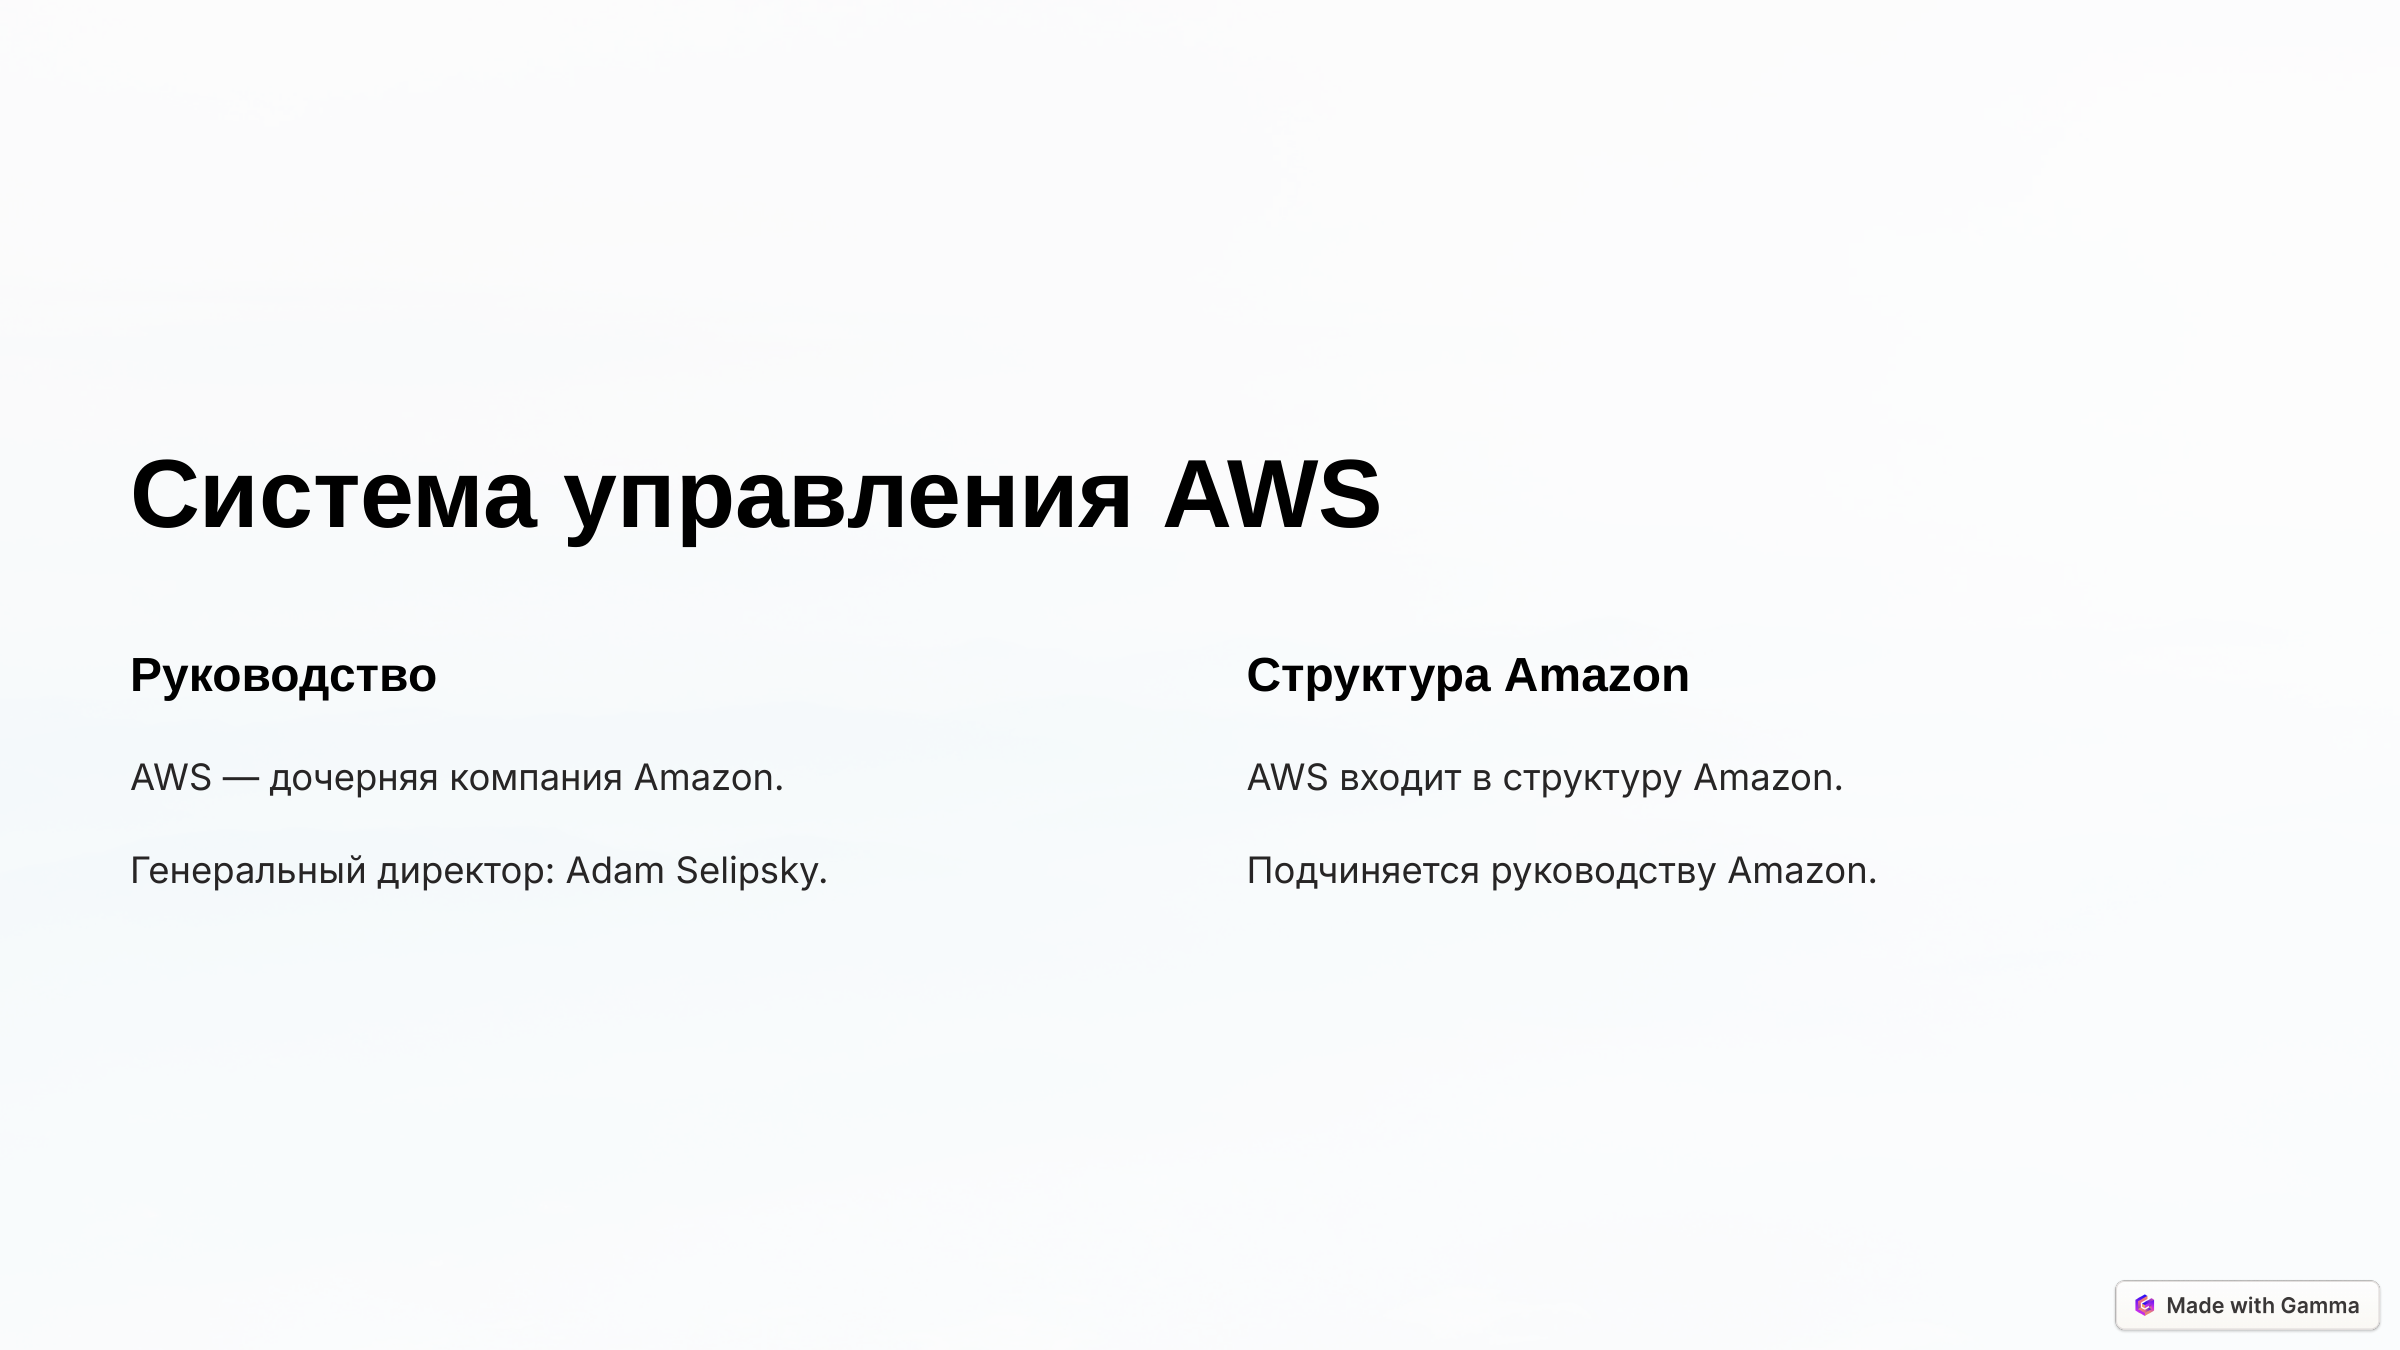

Система управления AWS
Руководство
Структура Amazon
AWS — дочерняя компания Amazon.
AWS входит в структуру Amazon.
Генеральный директор: Adam Selipsky.
Подчиняется руководству Amazon.